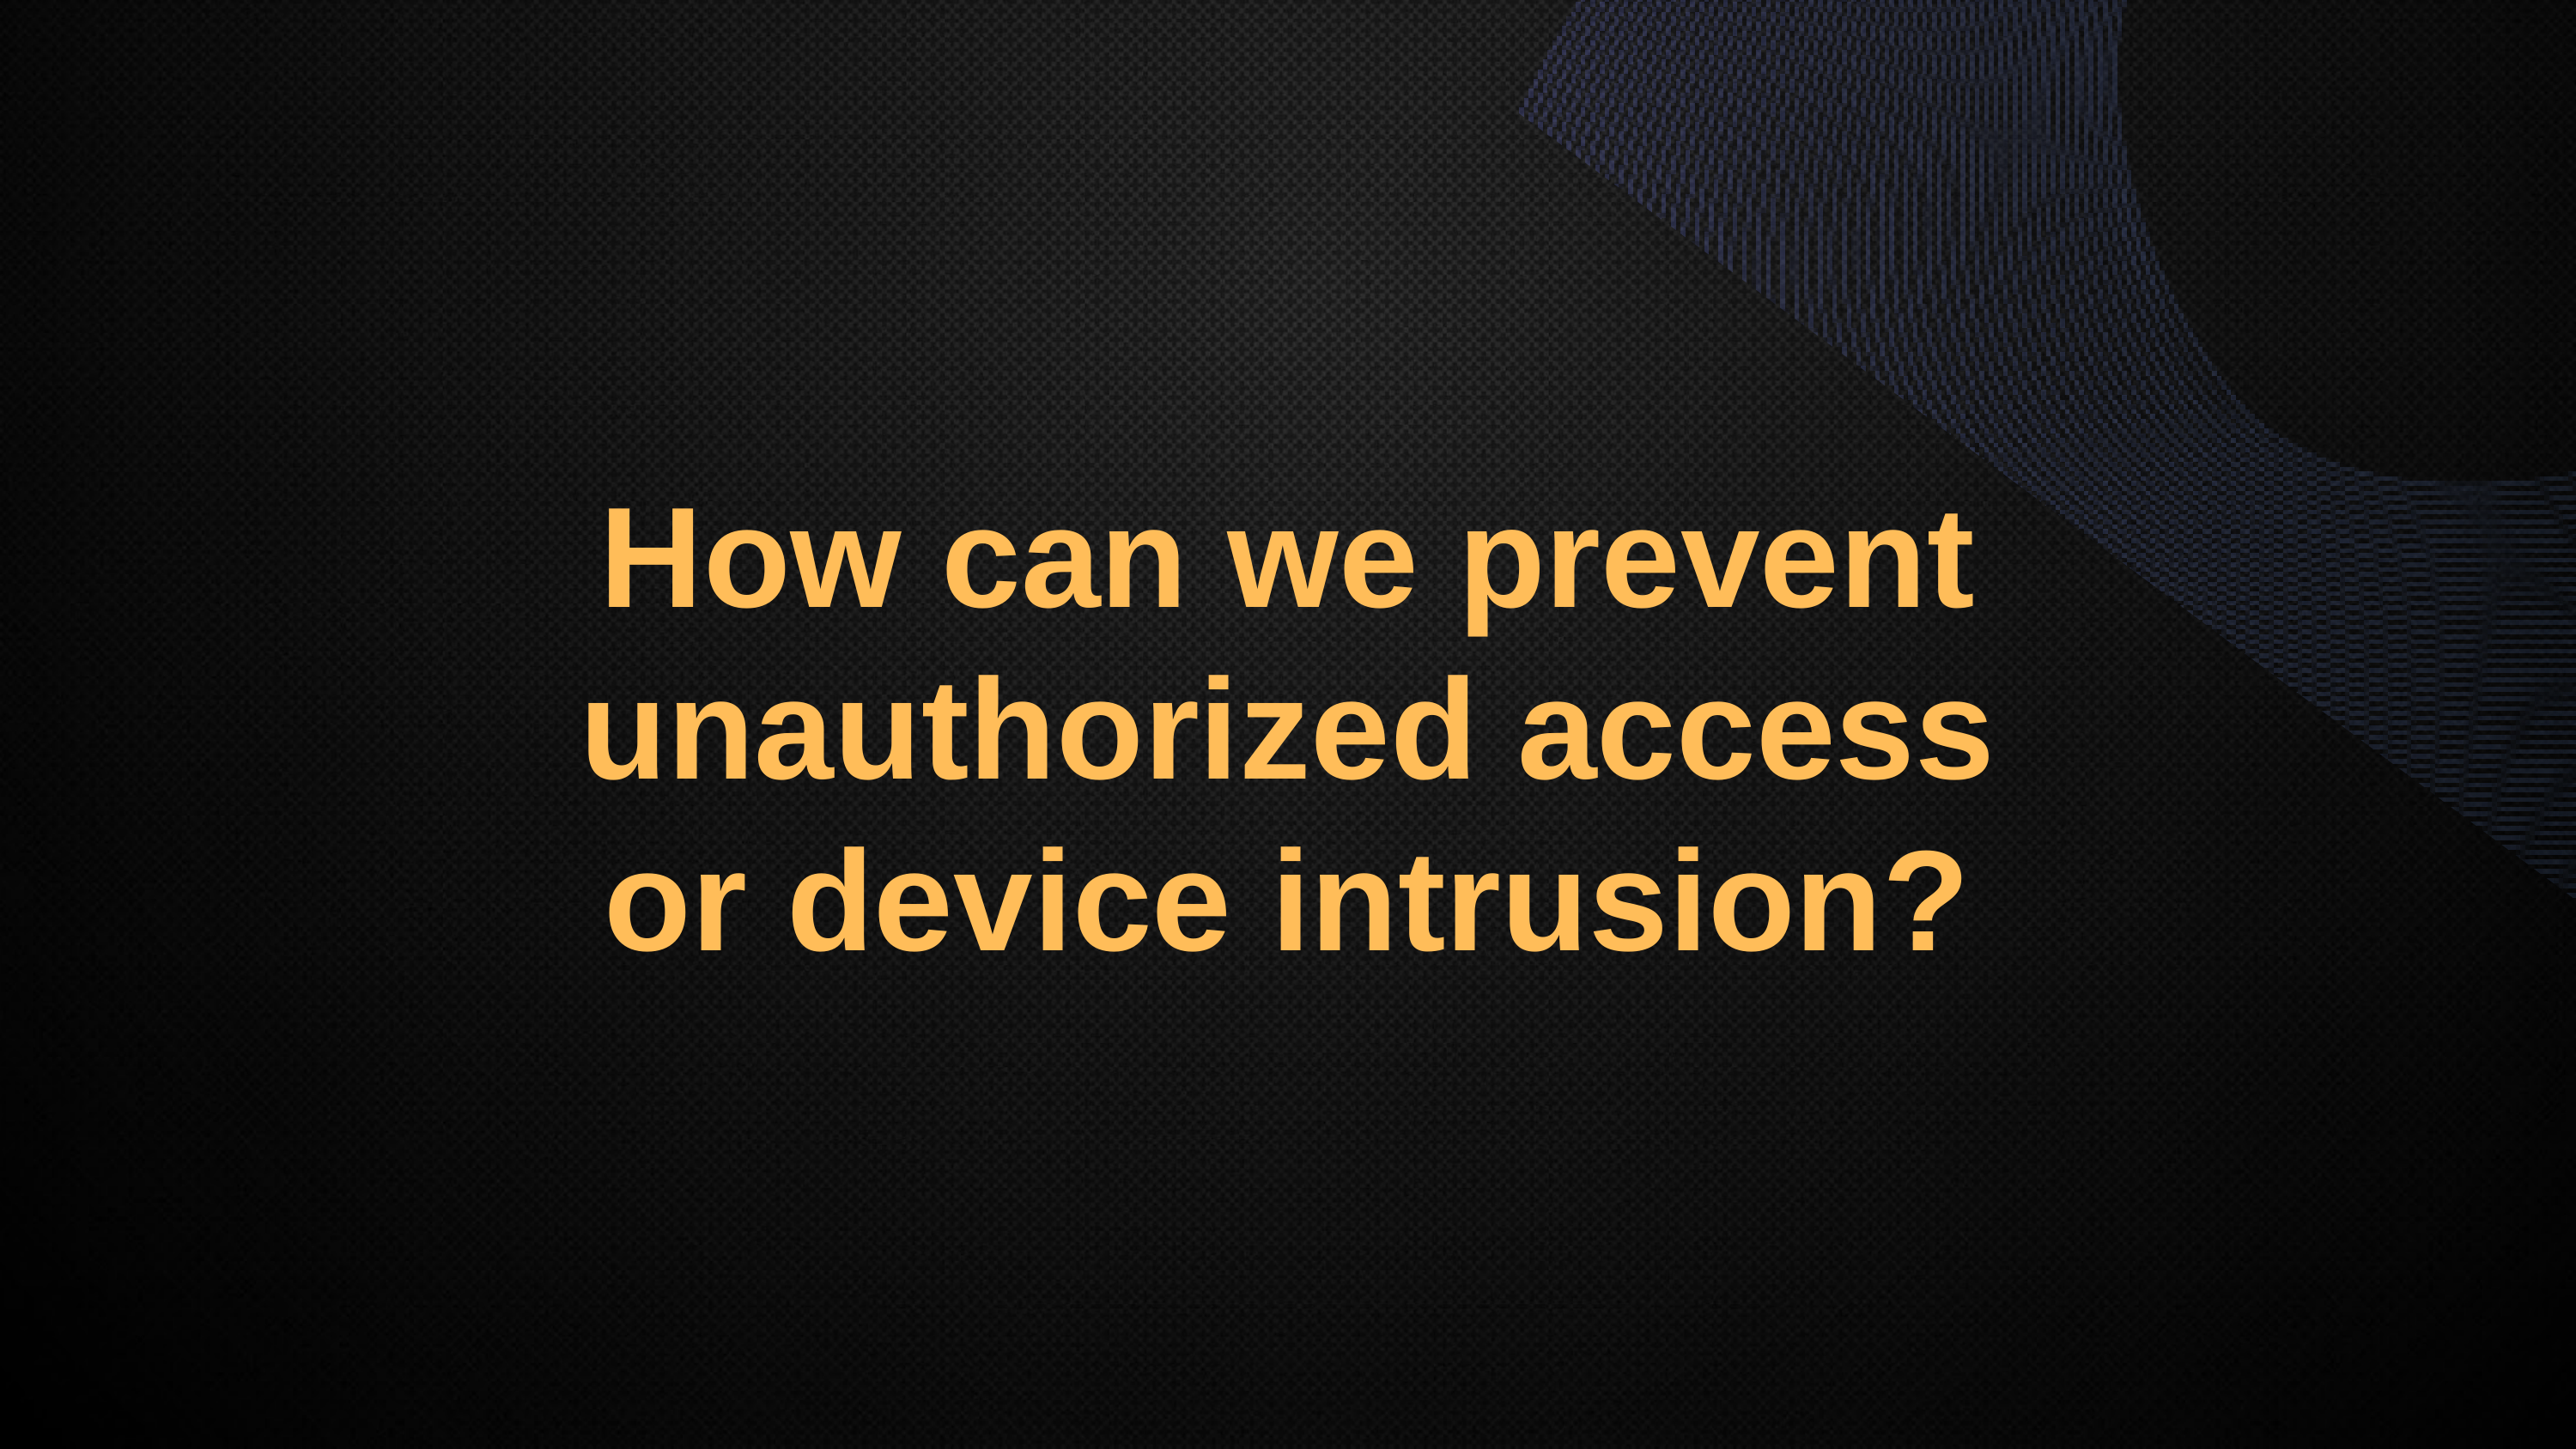

How can we prevent unauthorized access
or device intrusion?